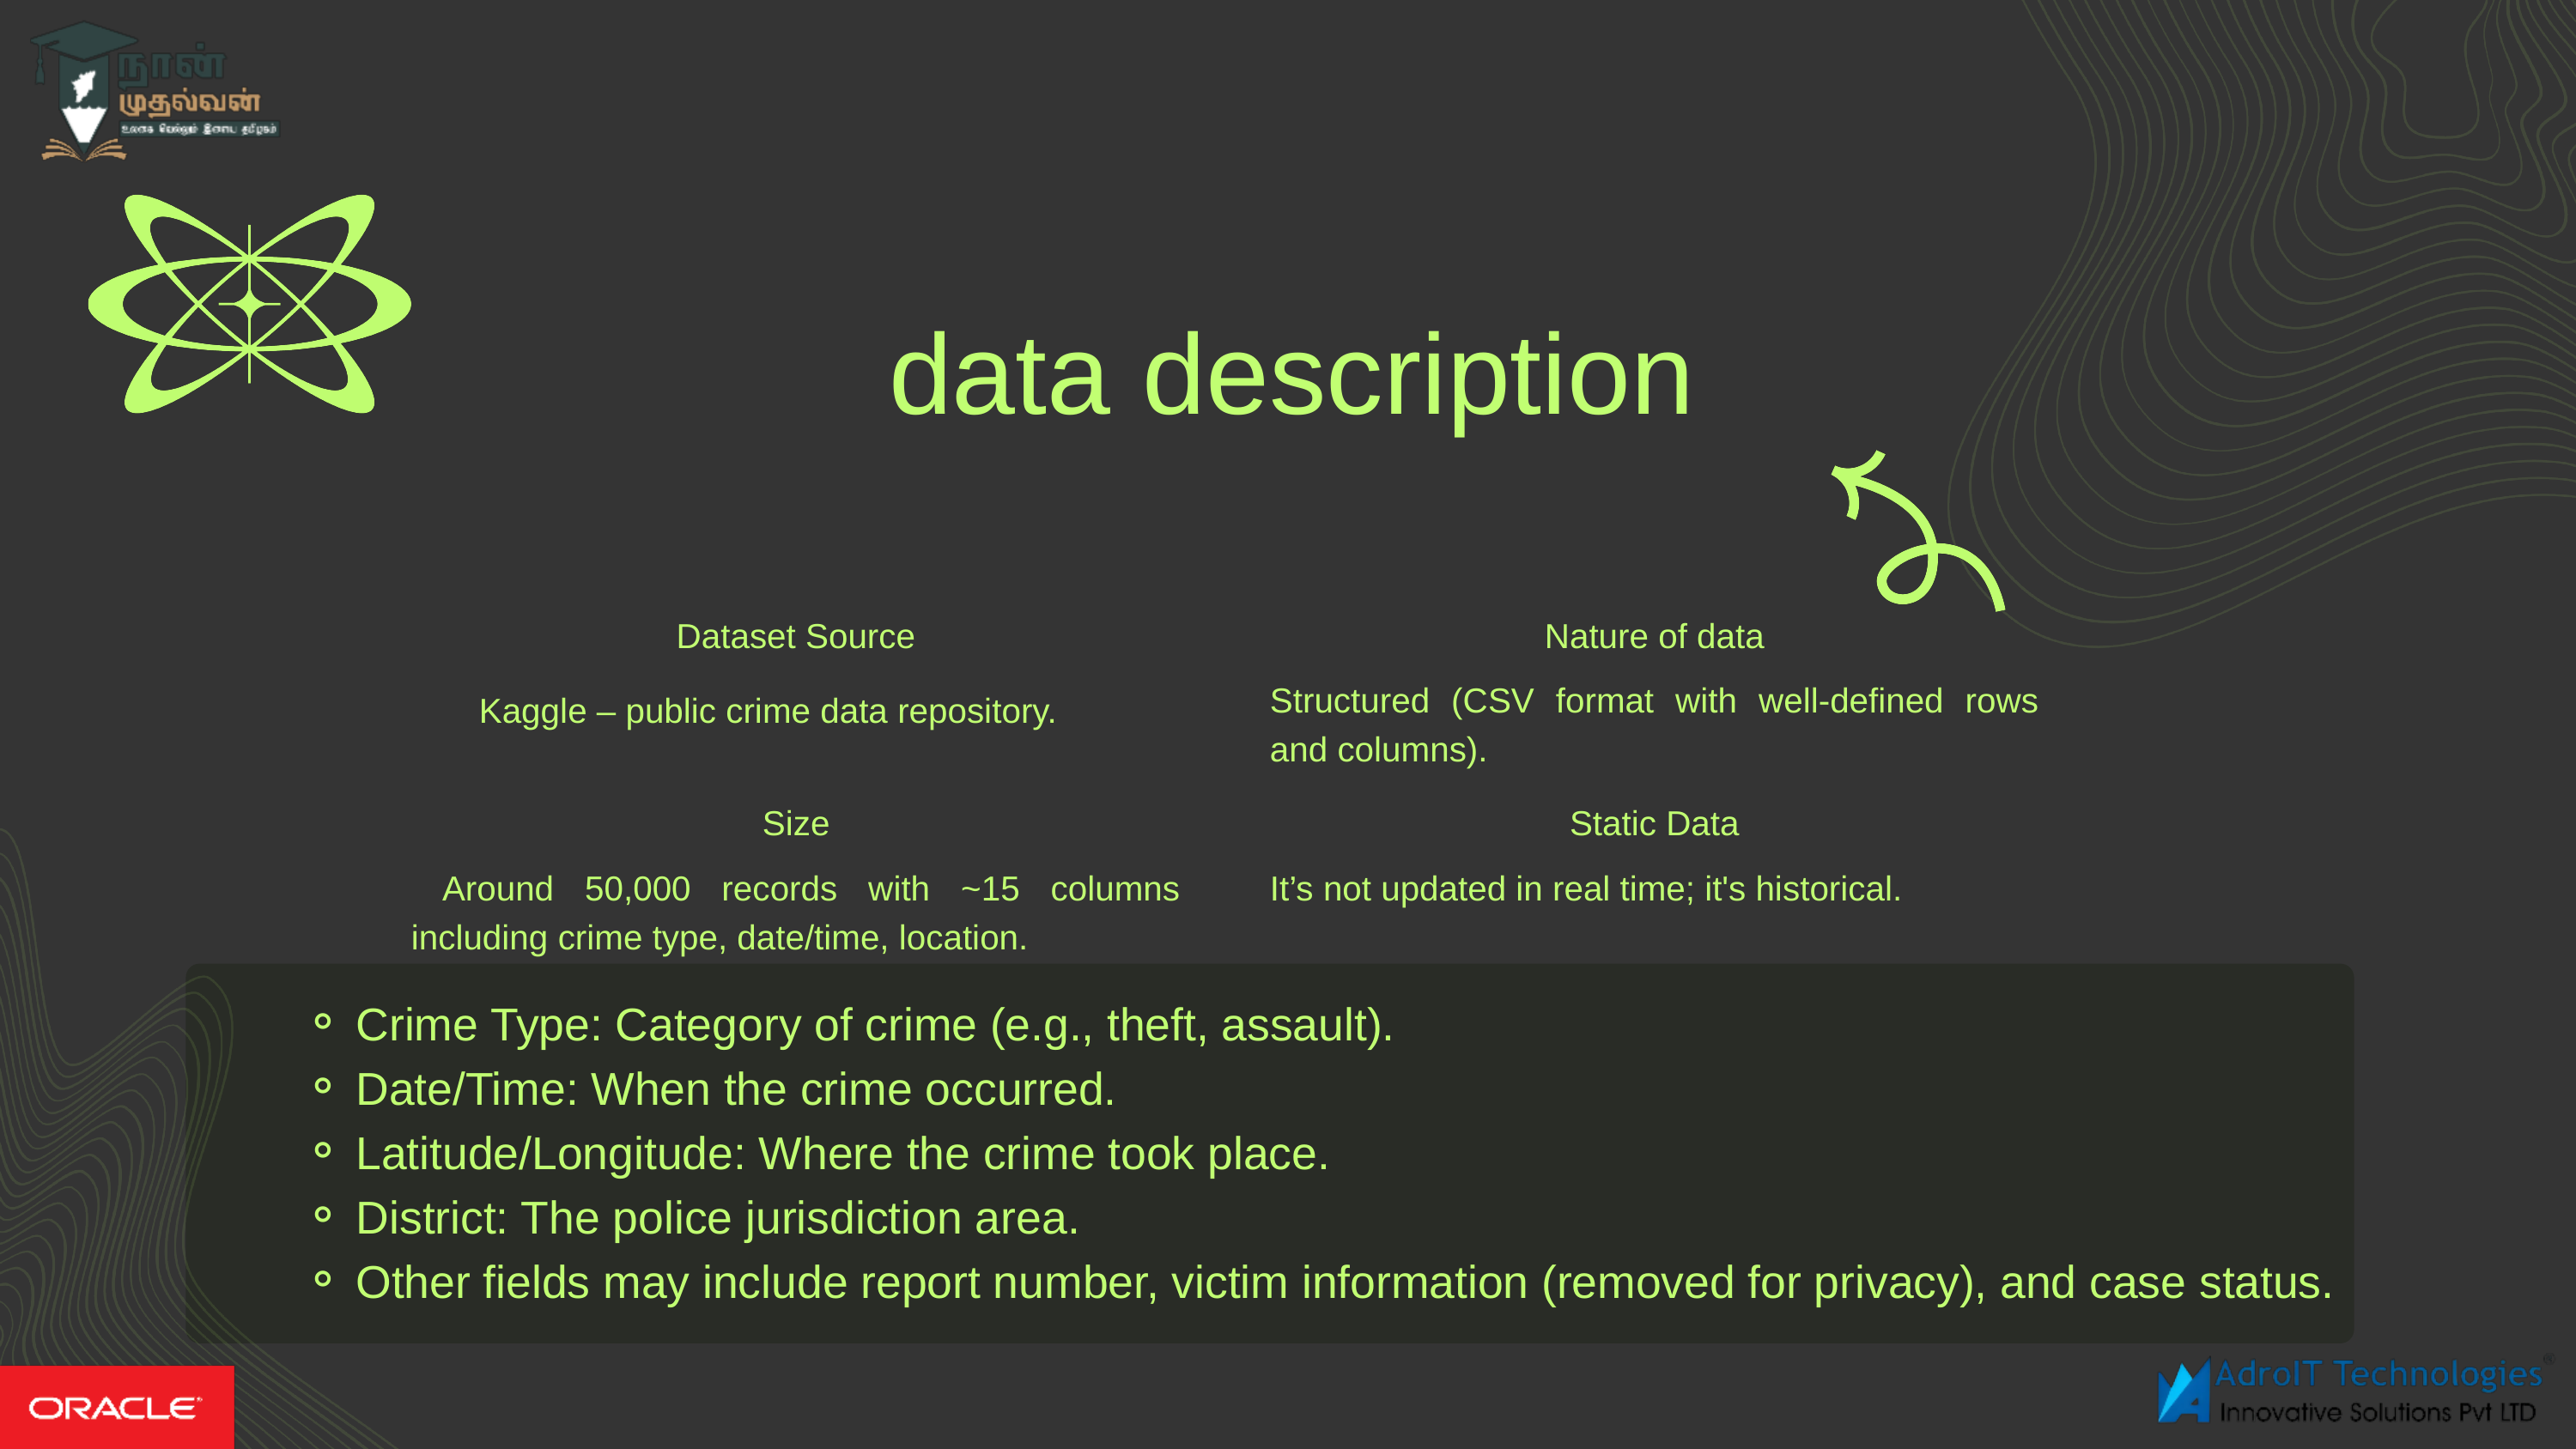

data description

Dataset Source
Nature of data
Structured (CSV format with well-defined rows and columns).
Kaggle – public crime data repository.

Size
Static Data
 Around 50,000 records with ~15 columns including crime type, date/time, location.
It’s not updated in real time; it's historical.

Crime Type: Category of crime (e.g., theft, assault).
Date/Time: When the crime occurred.
Latitude/Longitude: Where the crime took place.
District: The police jurisdiction area.
Other fields may include report number, victim information (removed for privacy), and case status.